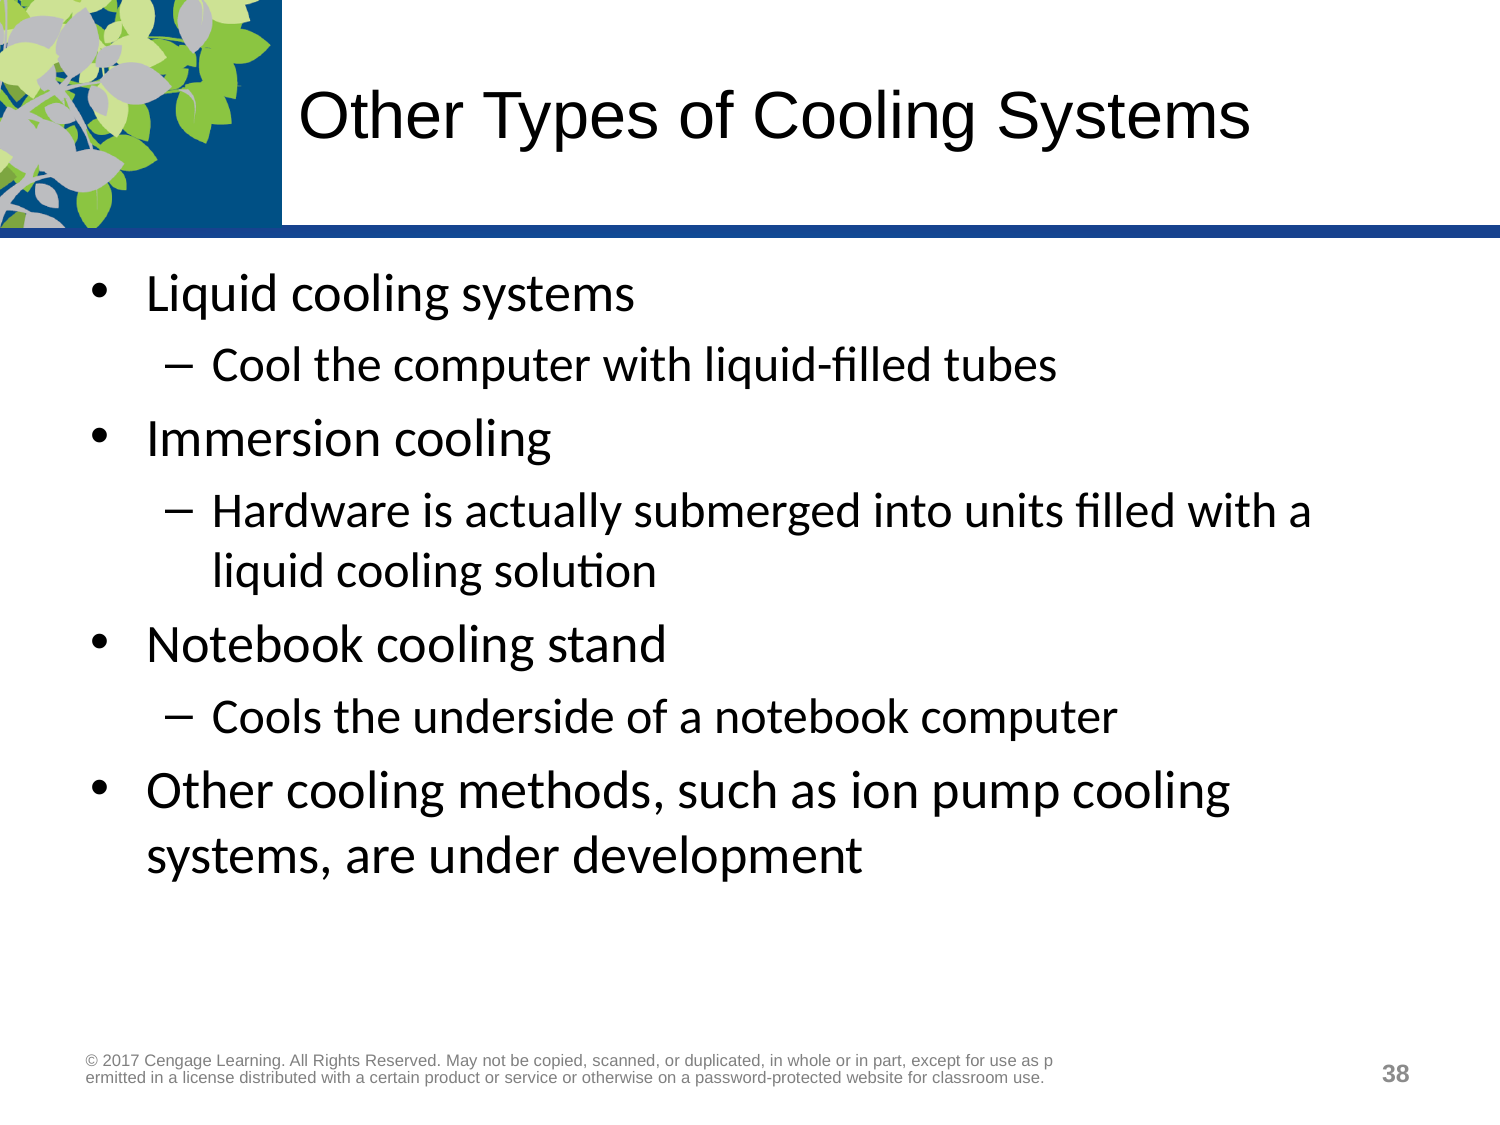

# Other Types of Cooling Systems
Liquid cooling systems
Cool the computer with liquid-filled tubes
Immersion cooling
Hardware is actually submerged into units filled with a liquid cooling solution
Notebook cooling stand
Cools the underside of a notebook computer
Other cooling methods, such as ion pump cooling systems, are under development

© 2017 Cengage Learning. All Rights Reserved. May not be copied, scanned, or duplicated, in whole or in part, except for use as permitted in a license distributed with a certain product or service or otherwise on a password-protected website for classroom use.
38